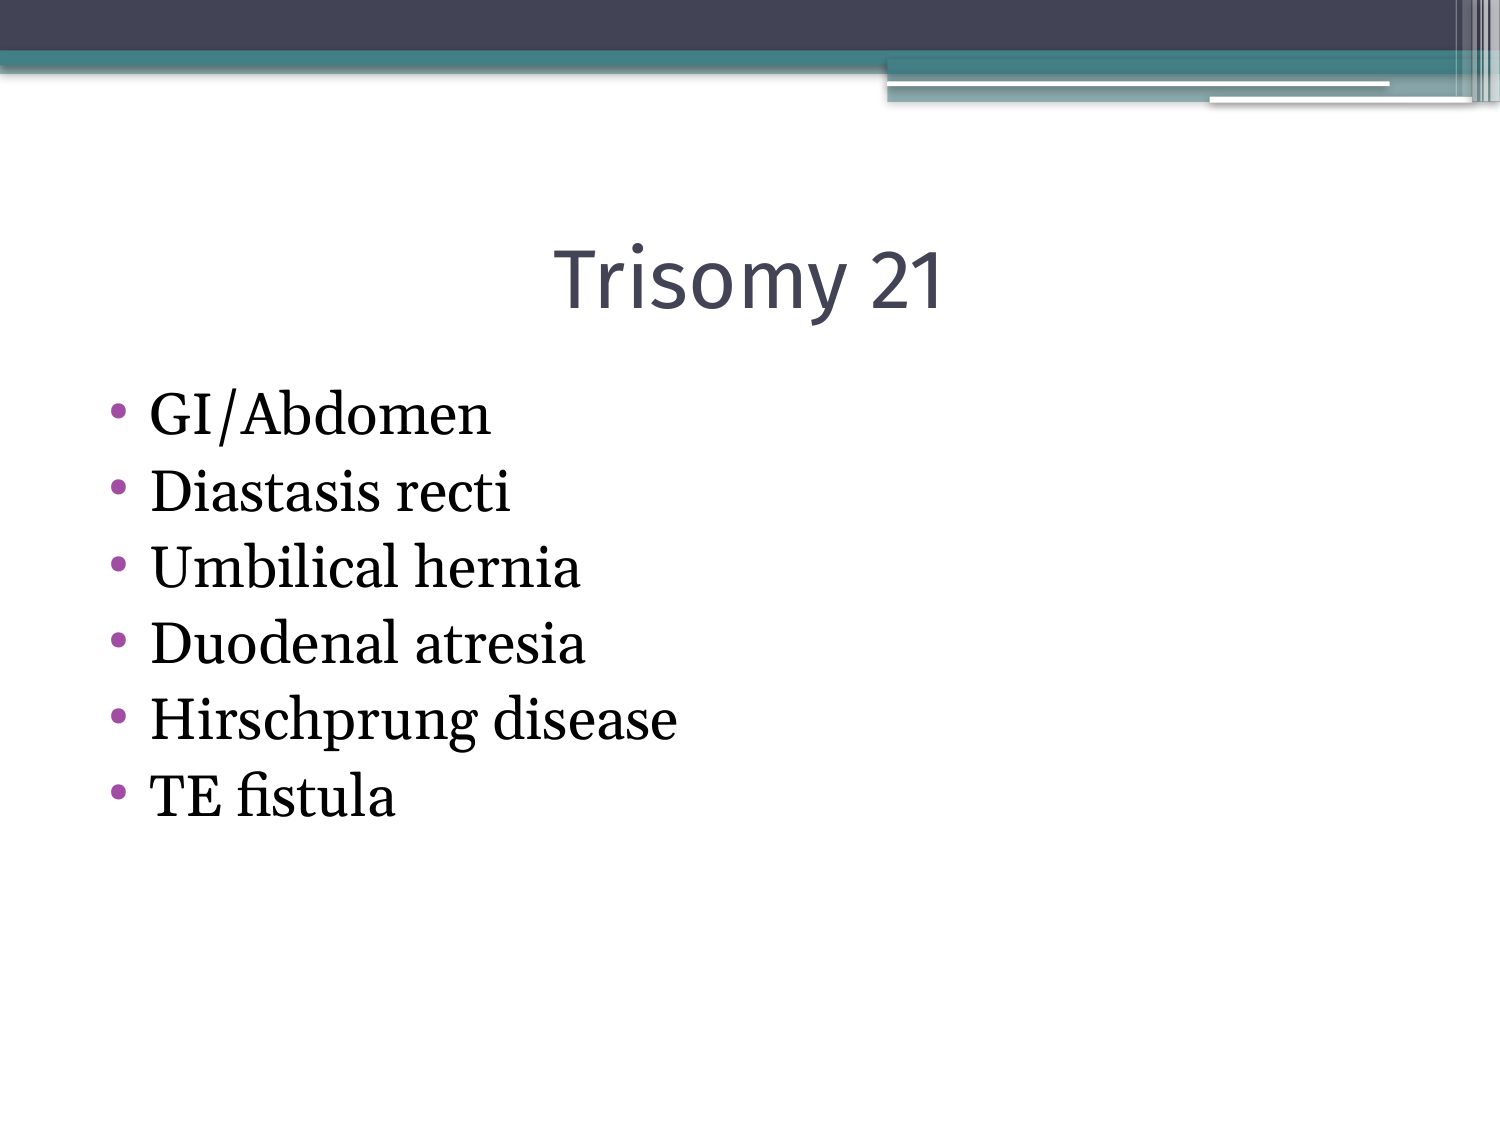

# Trisomy 21
GI/Abdomen
Diastasis recti
Umbilical hernia
Duodenal atresia
Hirschprung disease
TE fistula